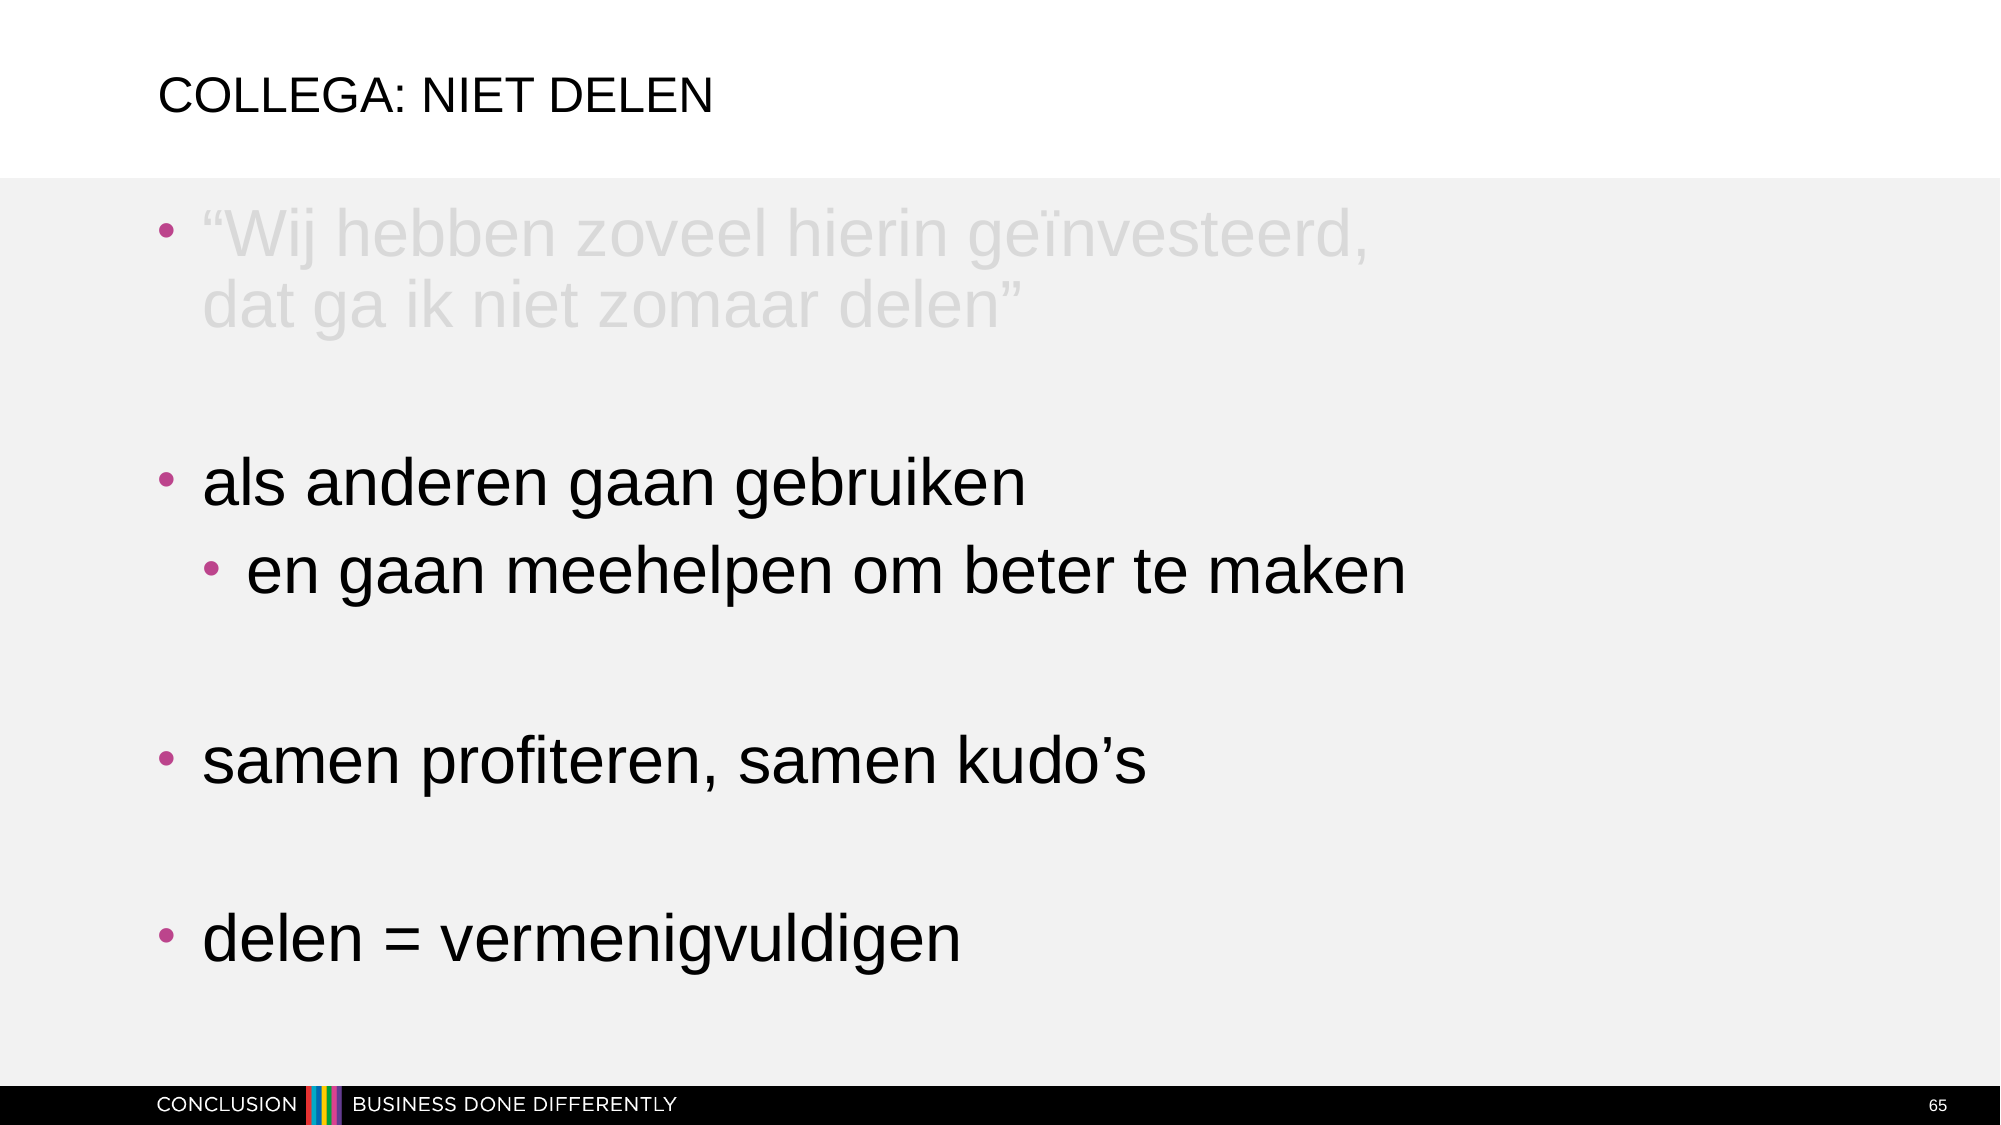

# Collega: niet delen
“Wij hebben zoveel hierin geïnvesteerd,
dat ga ik niet zomaar delen”

als anderen gaan gebruiken
en gaan meehelpen om beter te maken

samen profiteren, samen kudo’s

delen = vermenigvuldigen

65